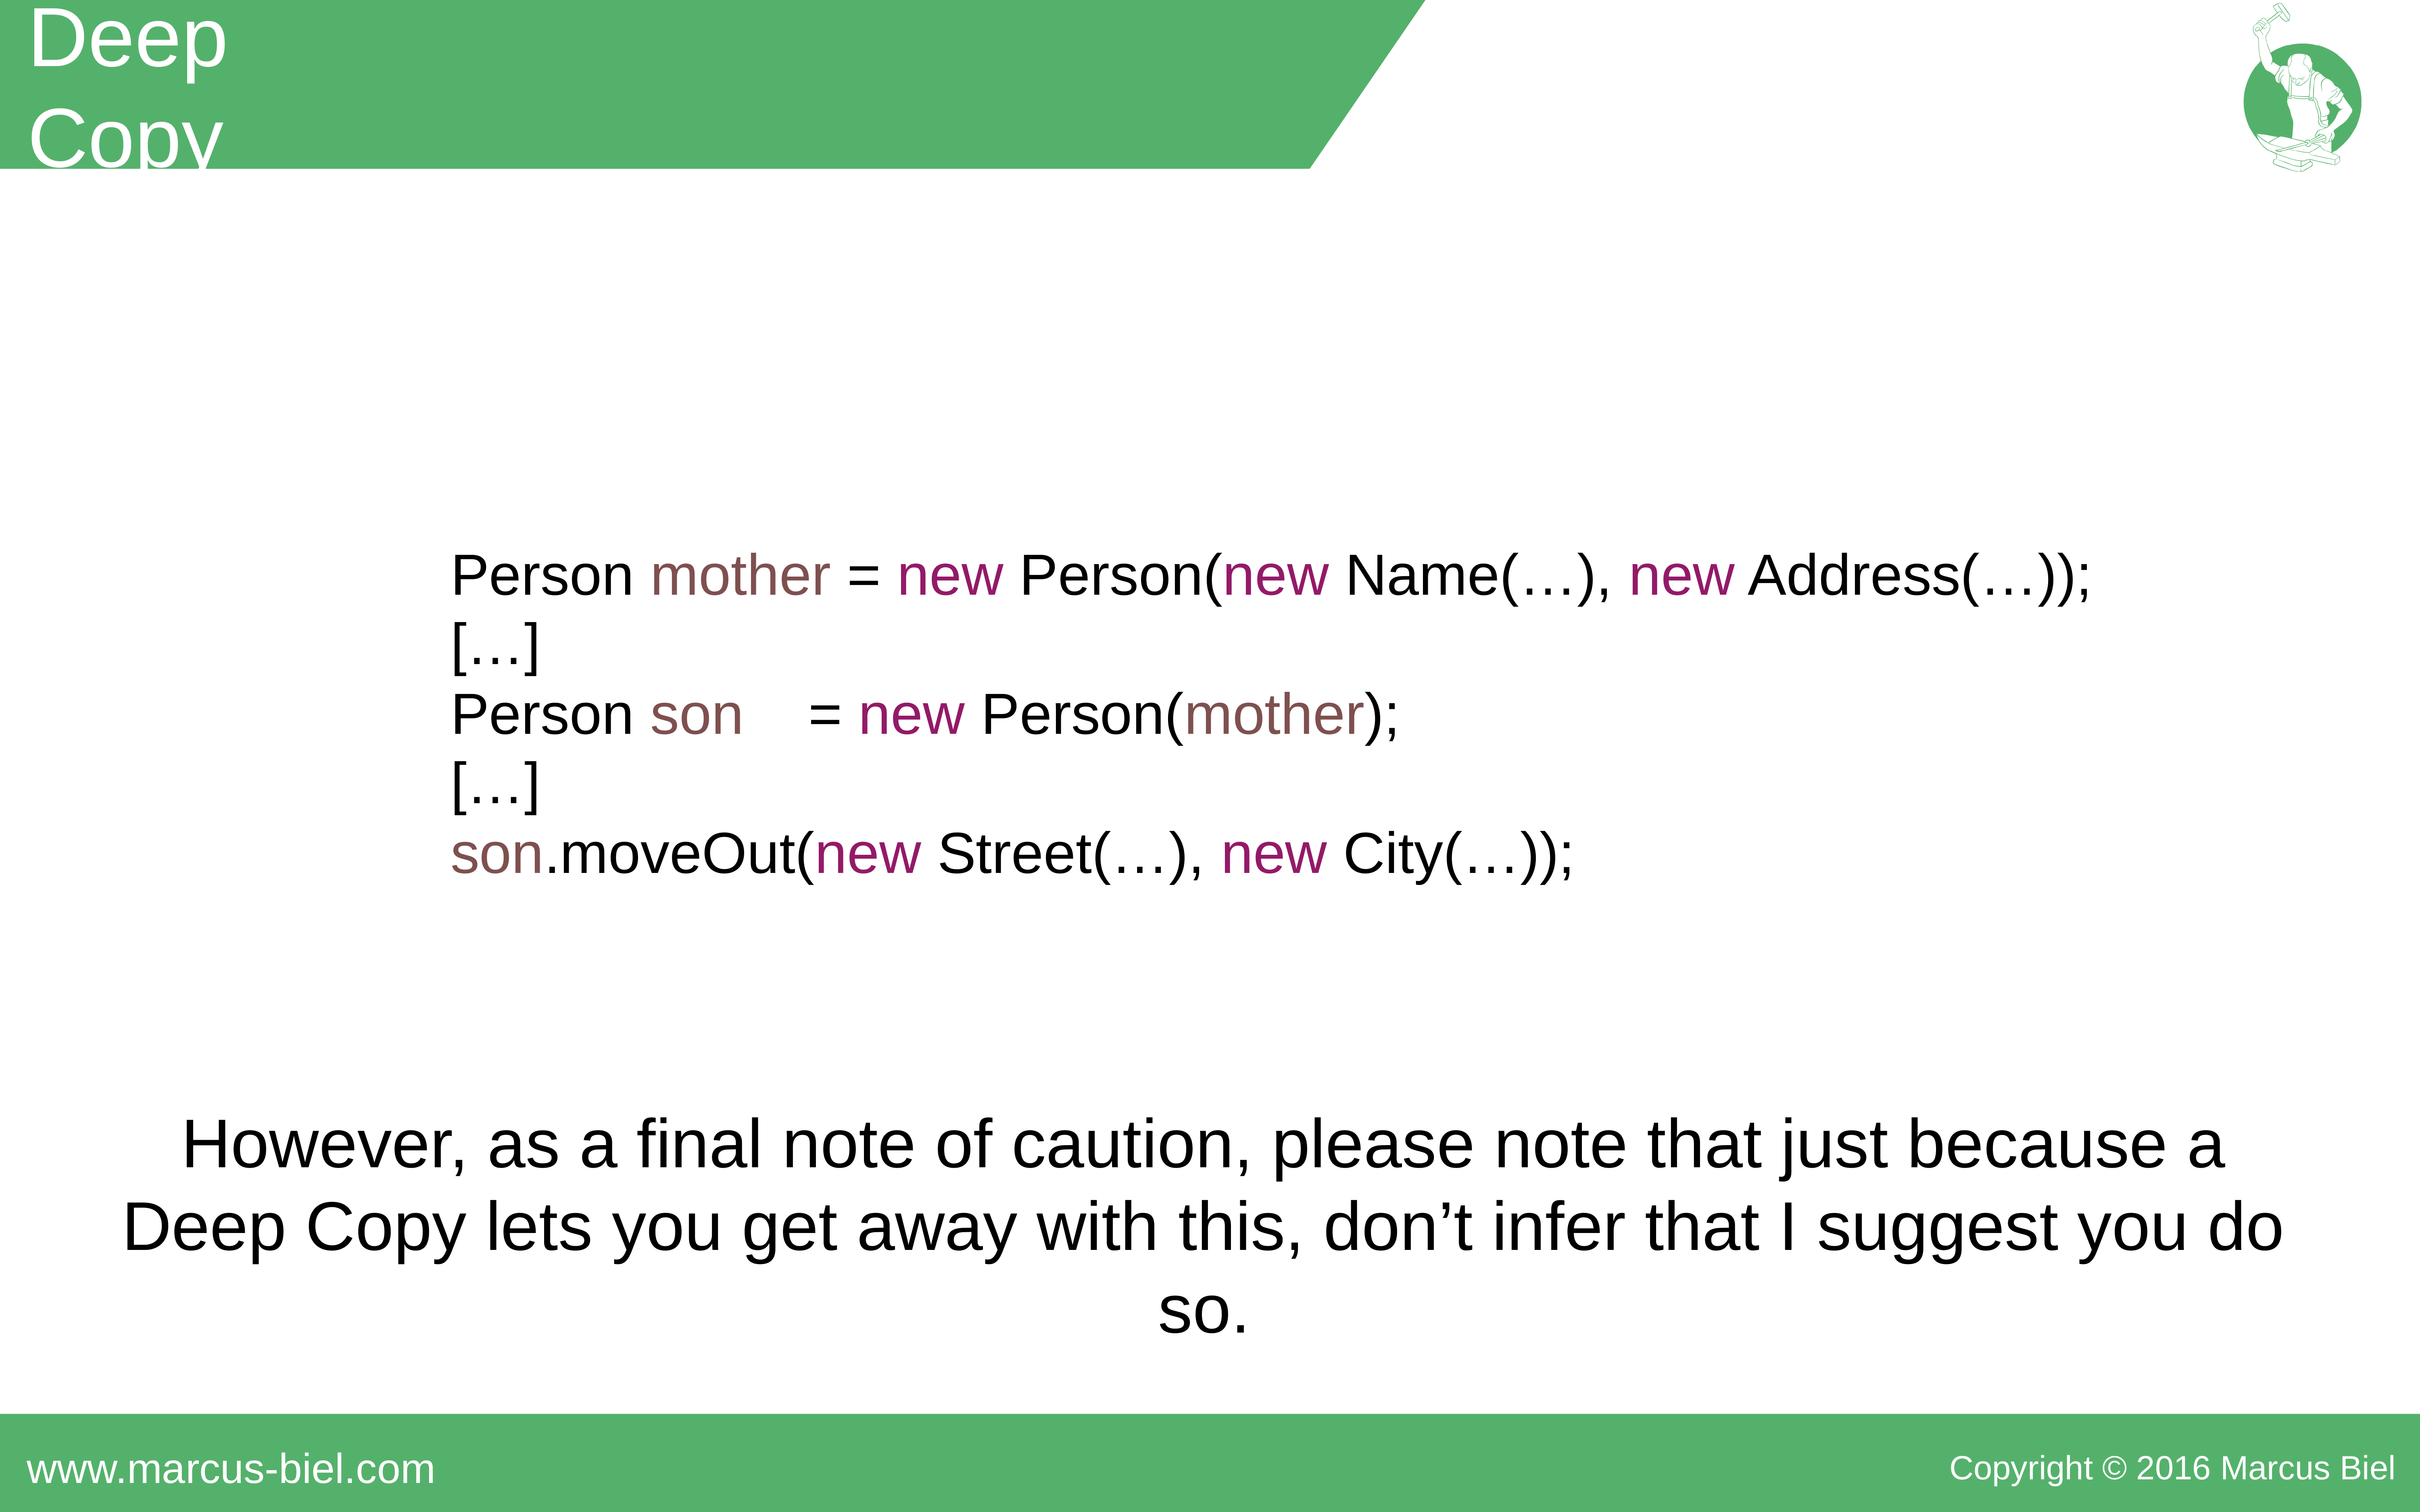

Deep Copy
Person mother = new Person(new Name(…), new Address(…));
[…]
Person son    = new Person(mother);
[…]
son.moveOut(new Street(…), new City(…));
However, as a final note of caution, please note that just because a Deep Copy lets you get away with this, don’t infer that I suggest you do so.